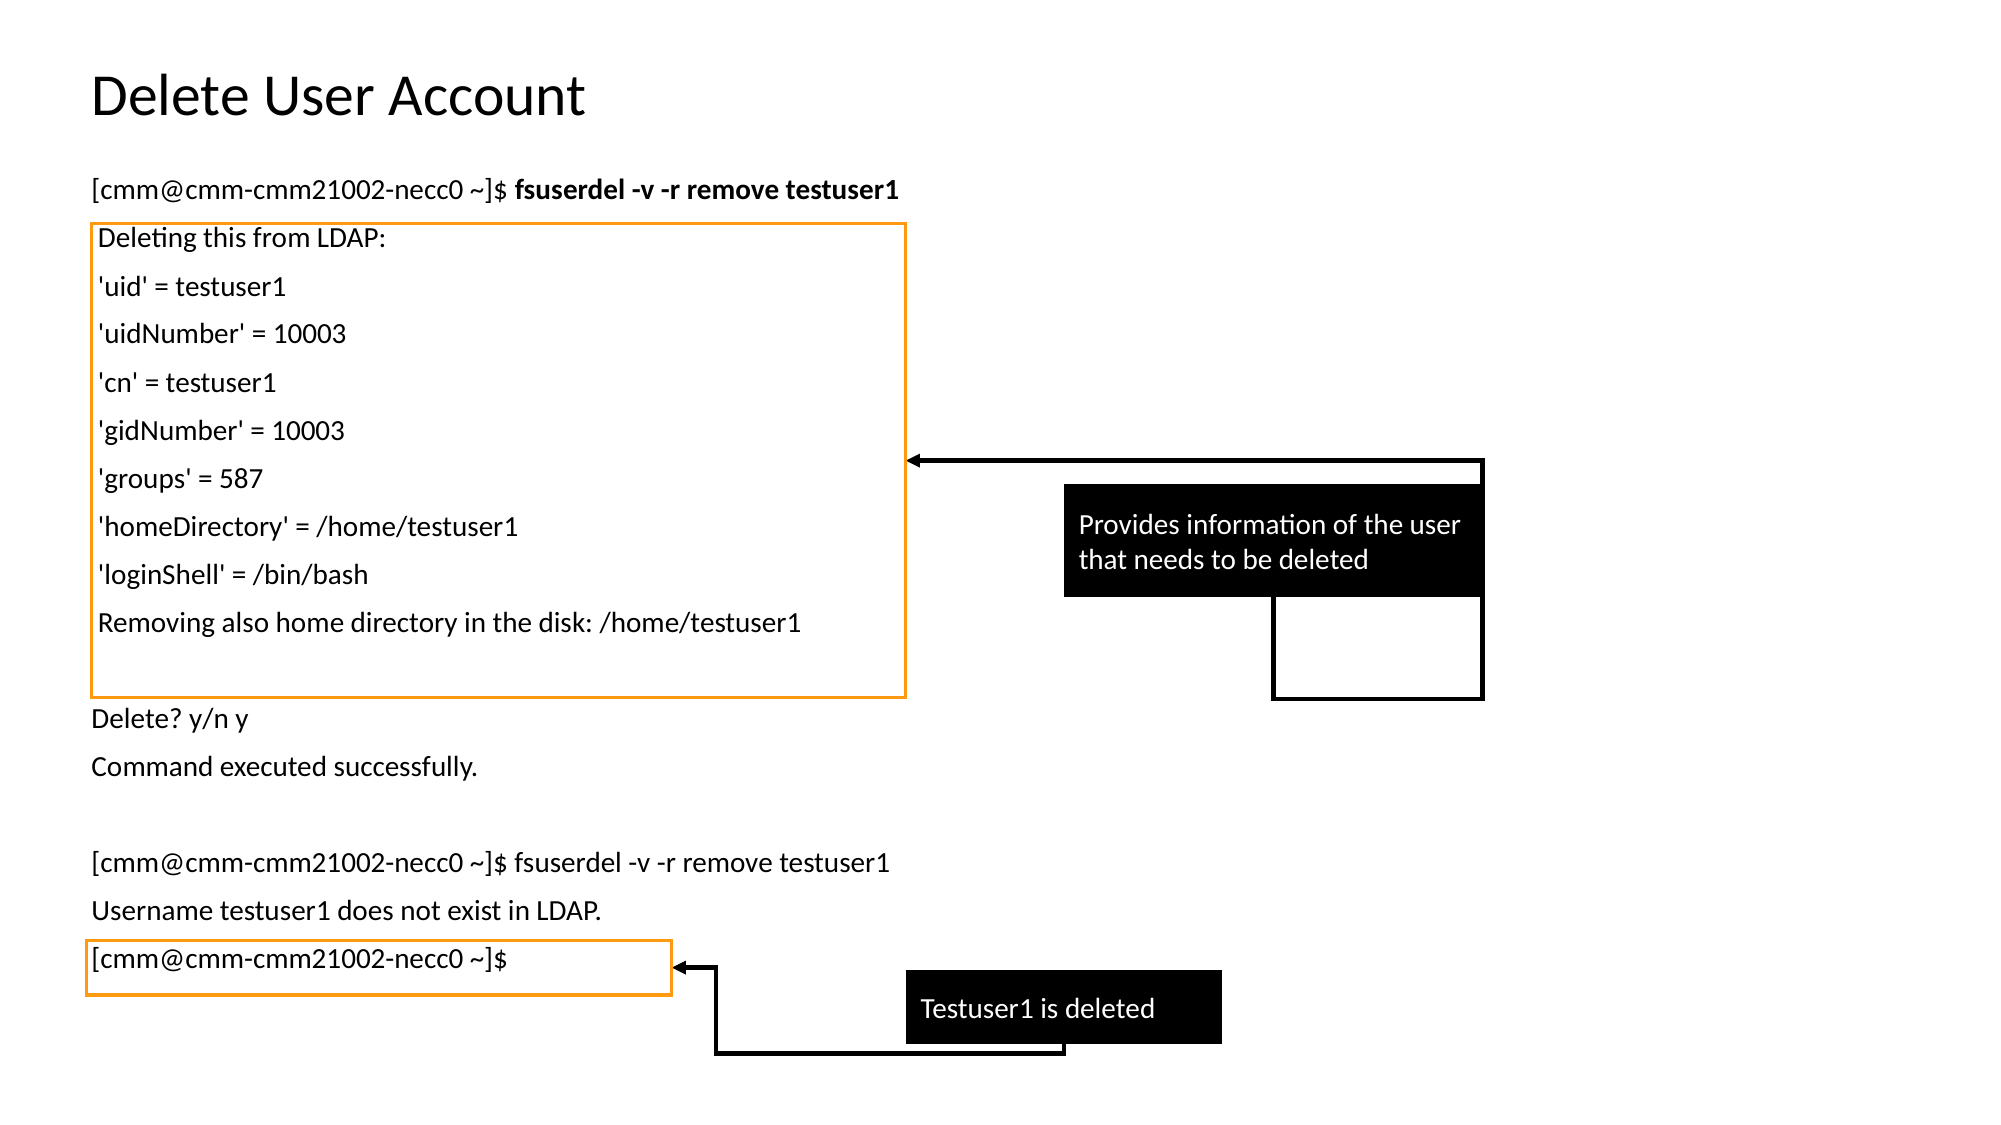

Slide excluded from Table of Contents
# Delete User Account
[cmm@cmm-cmm21002-necc0 ~]$ fsuserdel -v -r remove testuser1
 Deleting this from LDAP:
 'uid' = testuser1
 'uidNumber' = 10003
 'cn' = testuser1
 'gidNumber' = 10003
 'groups' = 587
 'homeDirectory' = /home/testuser1
 'loginShell' = /bin/bash
 Removing also home directory in the disk: /home/testuser1

Delete? y/n y
Command executed successfully.

[cmm@cmm-cmm21002-necc0 ~]$ fsuserdel -v -r remove testuser1
Username testuser1 does not exist in LDAP.
[cmm@cmm-cmm21002-necc0 ~]$

Provides information of the user that needs to be deleted

Testuser1 is deleted